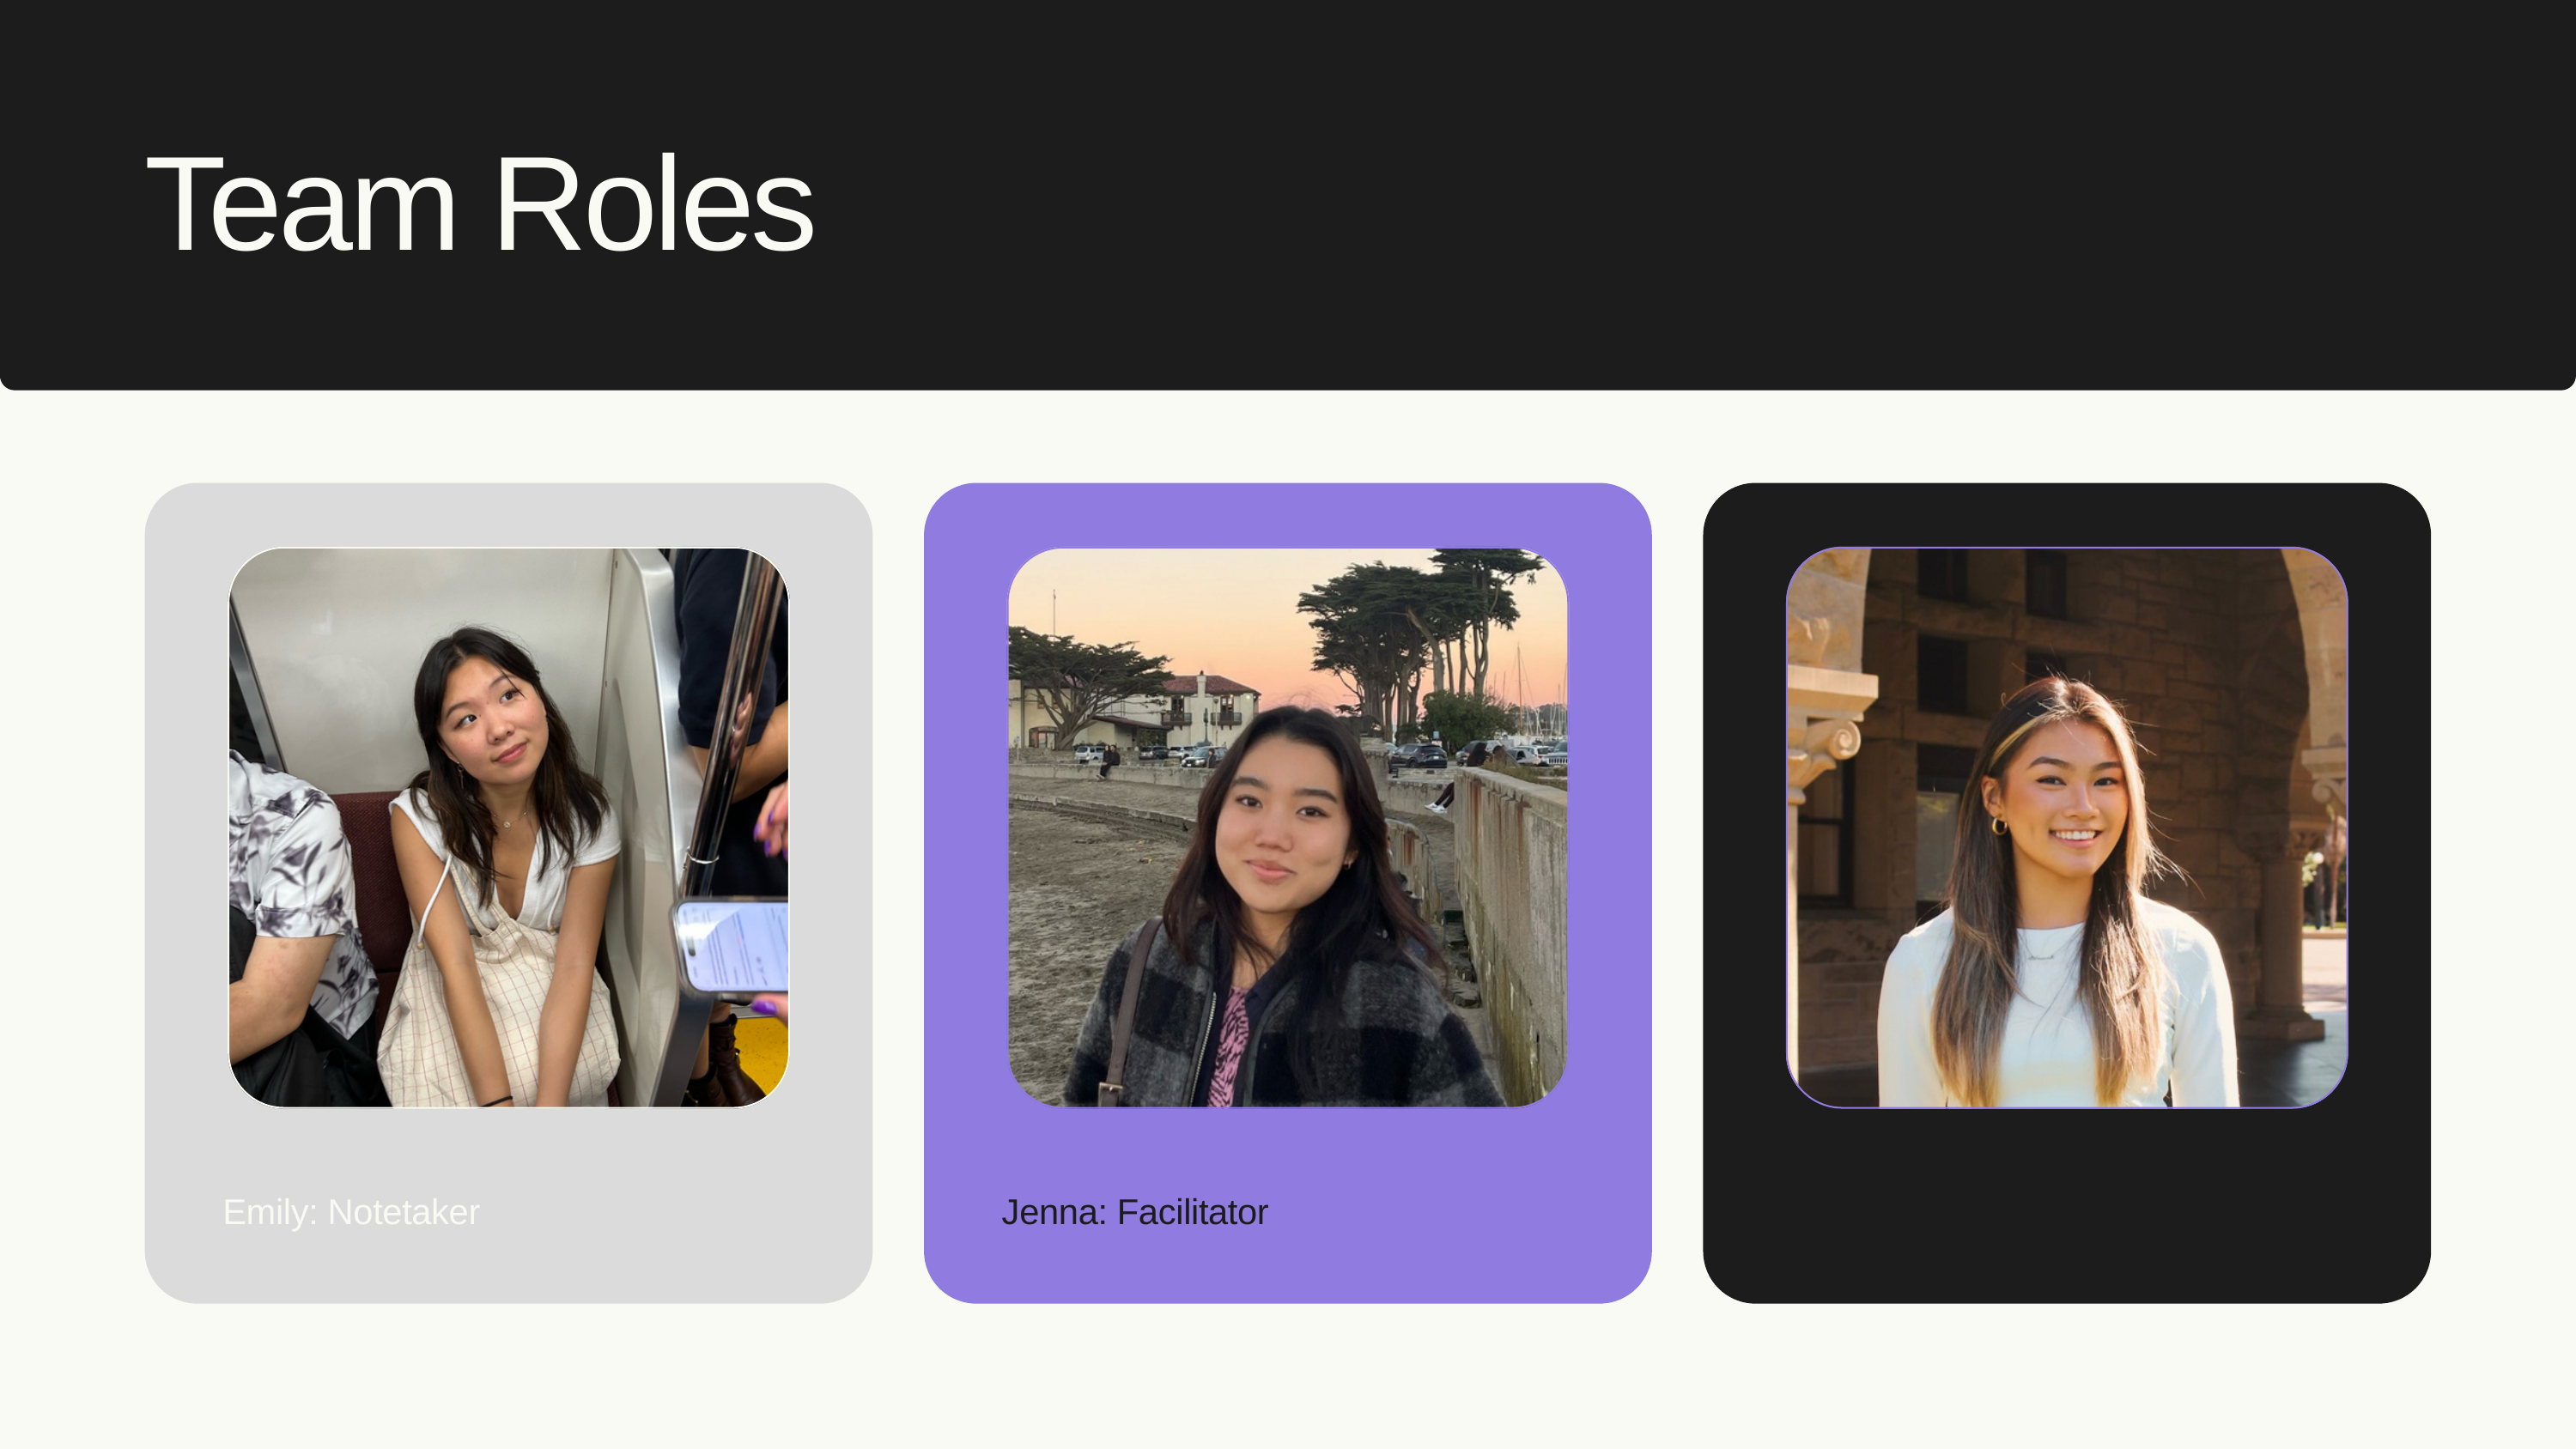

Team Roles

Emily: Notetaker
Jenna: Facilitator
Ari: Videographer